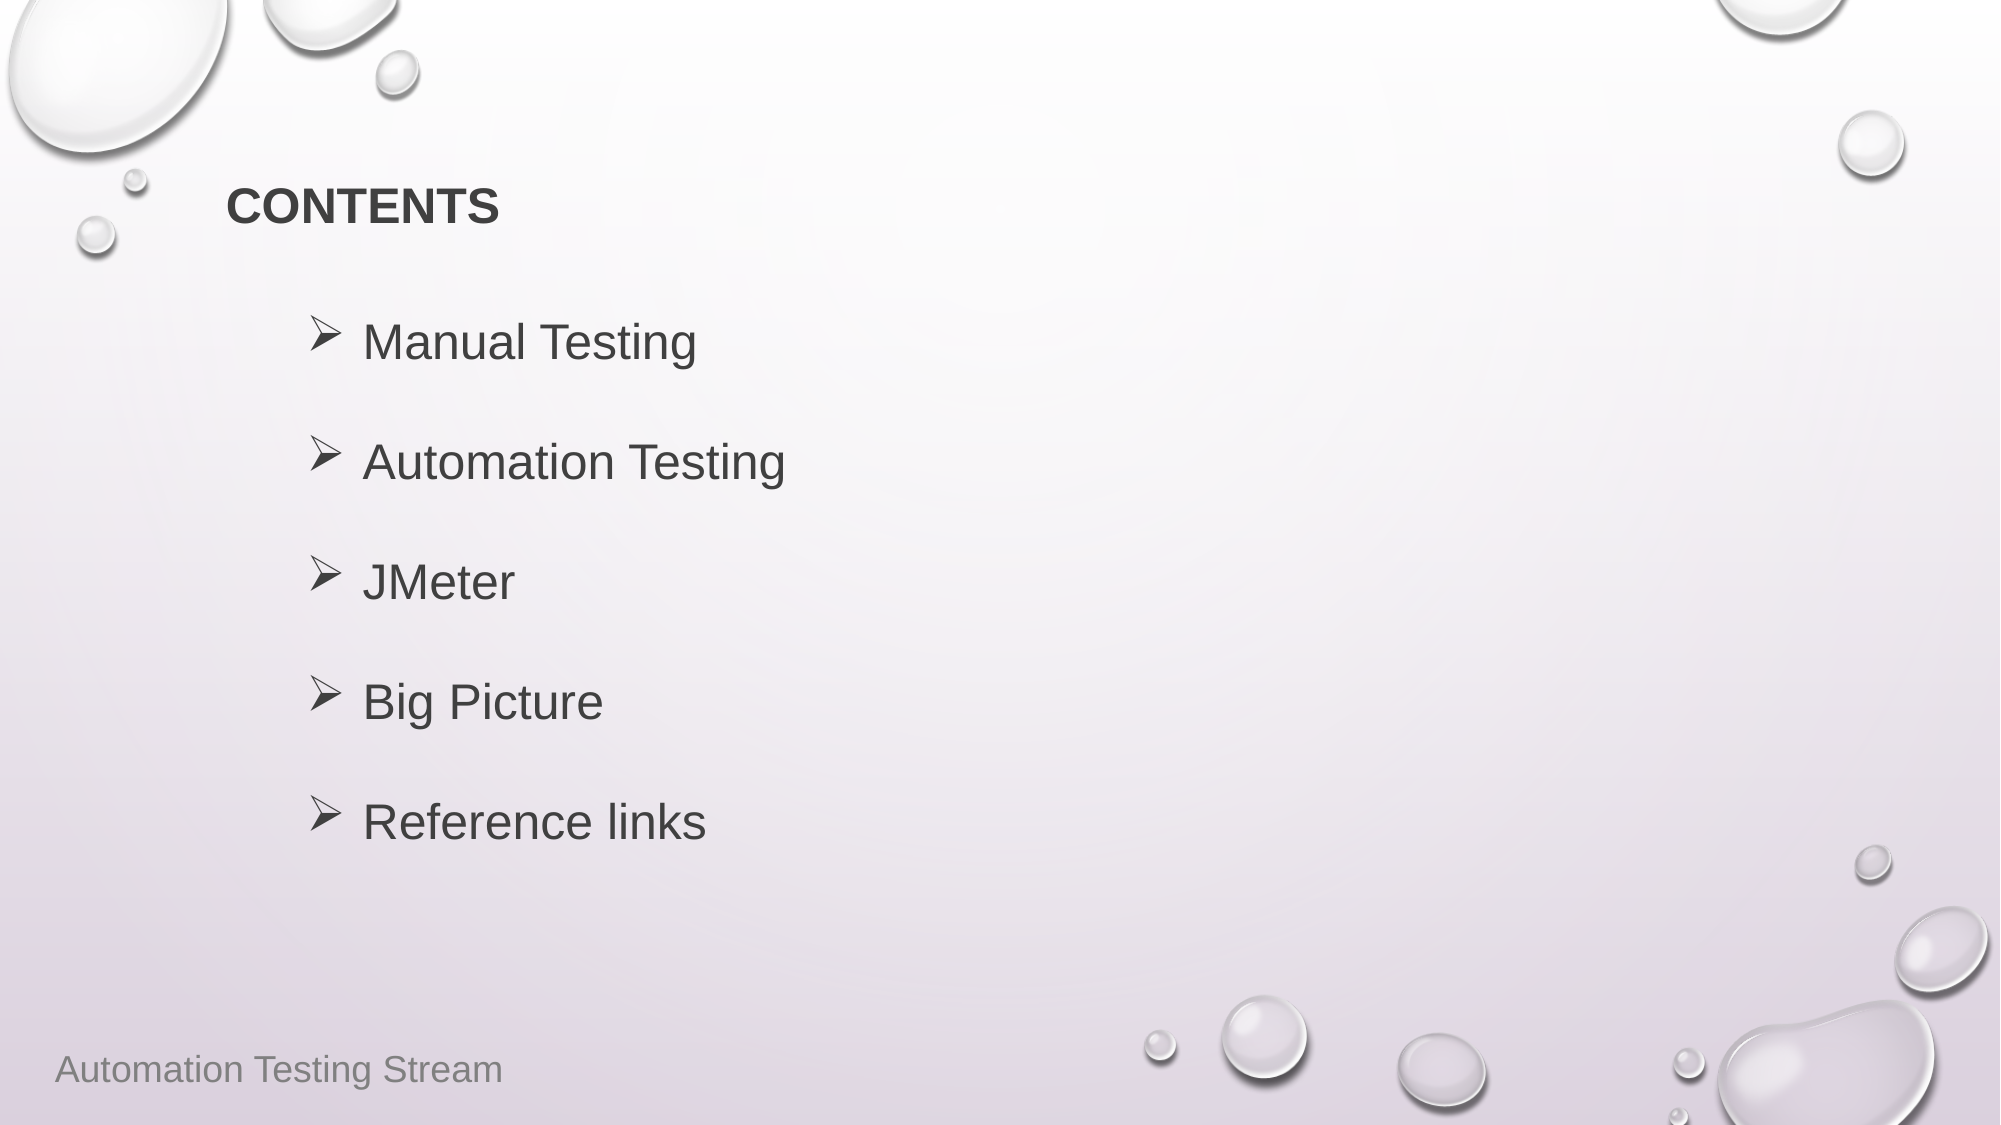

CONTENTS
Manual Testing
Automation Testing
JMeter
Big Picture
Reference links
Automation Testing Stream